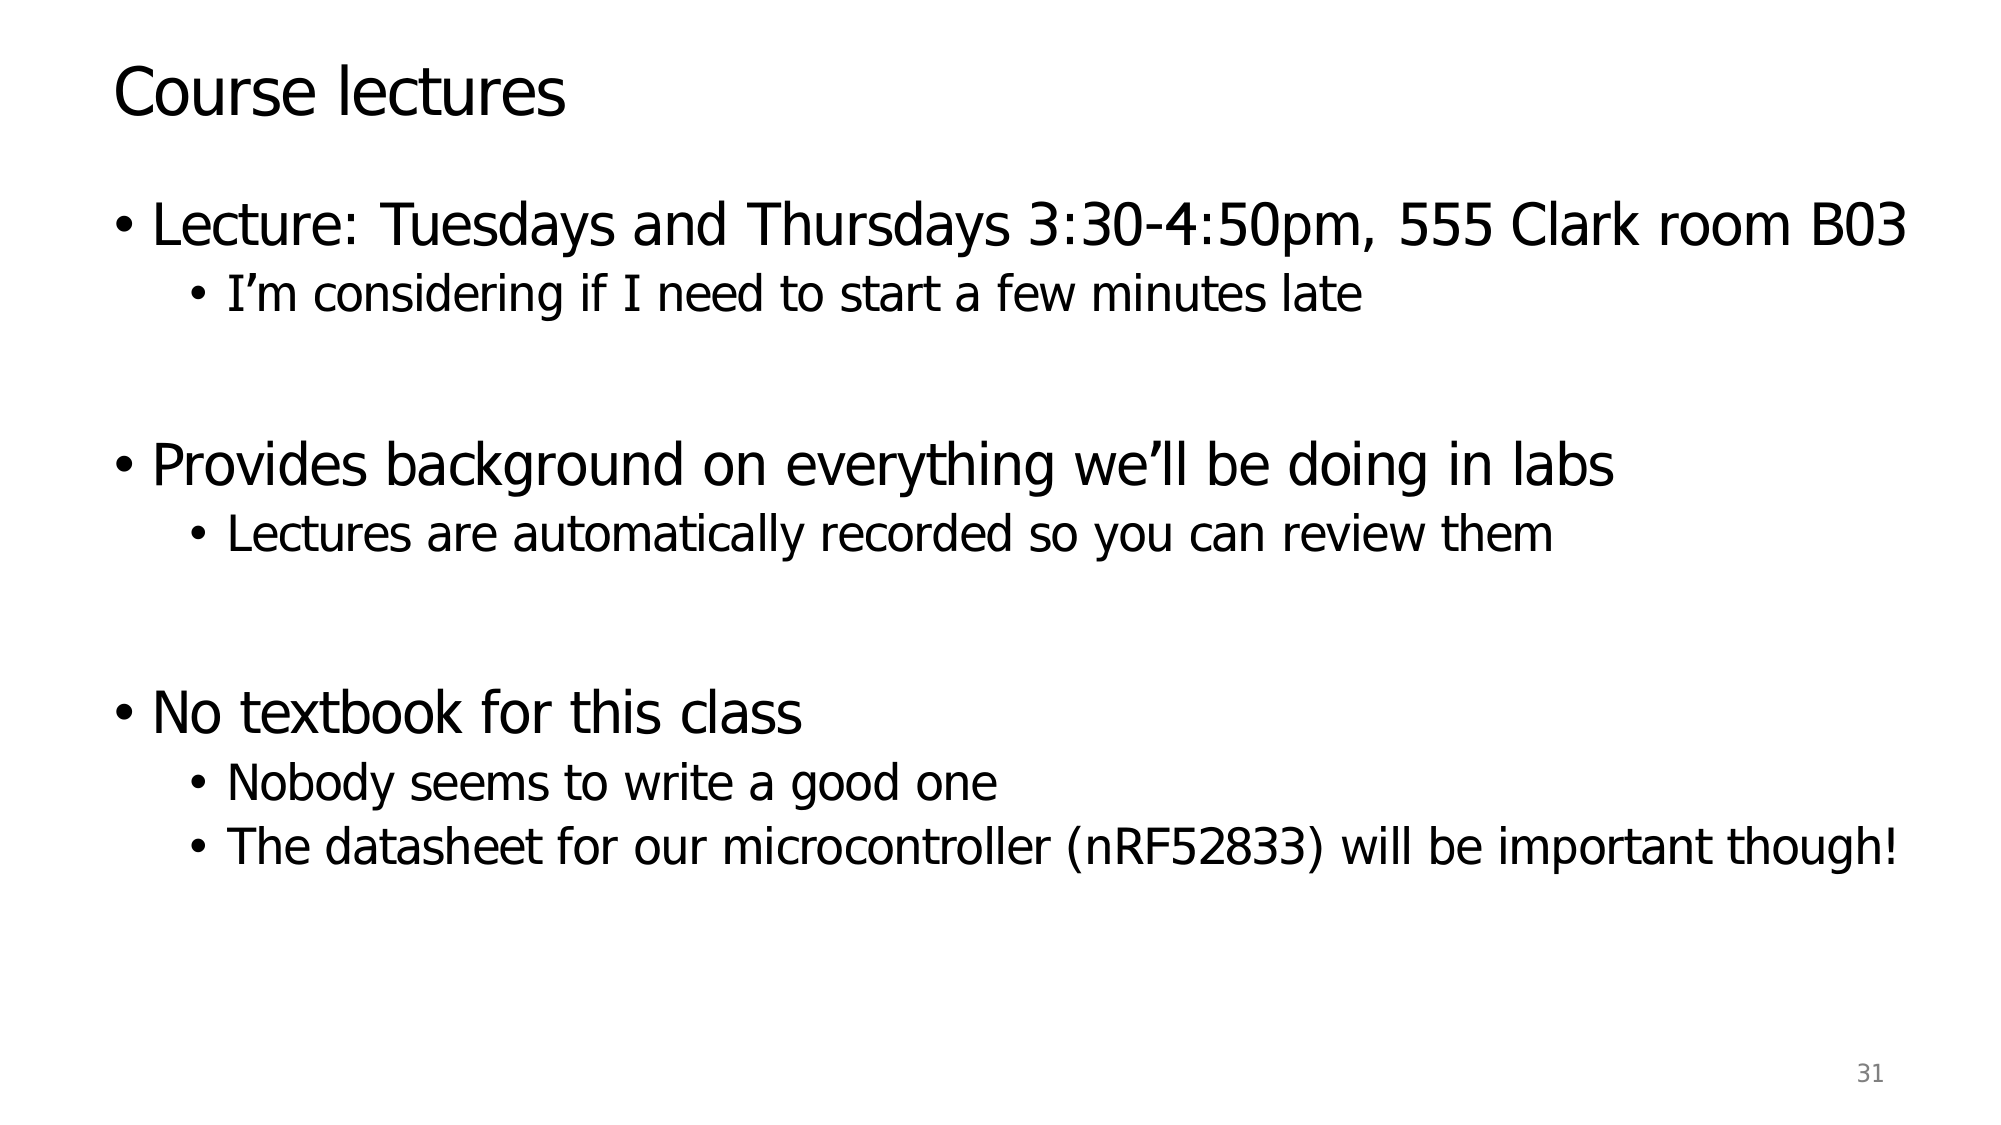

# Course lectures
Lecture: Tuesdays and Thursdays 3:30-4:50pm, 555 Clark room B03
I’m considering if I need to start a few minutes late

Provides background on everything we’ll be doing in labs
Lectures are automatically recorded so you can review them

No textbook for this class
Nobody seems to write a good one
The datasheet for our microcontroller (nRF52833) will be important though!
31